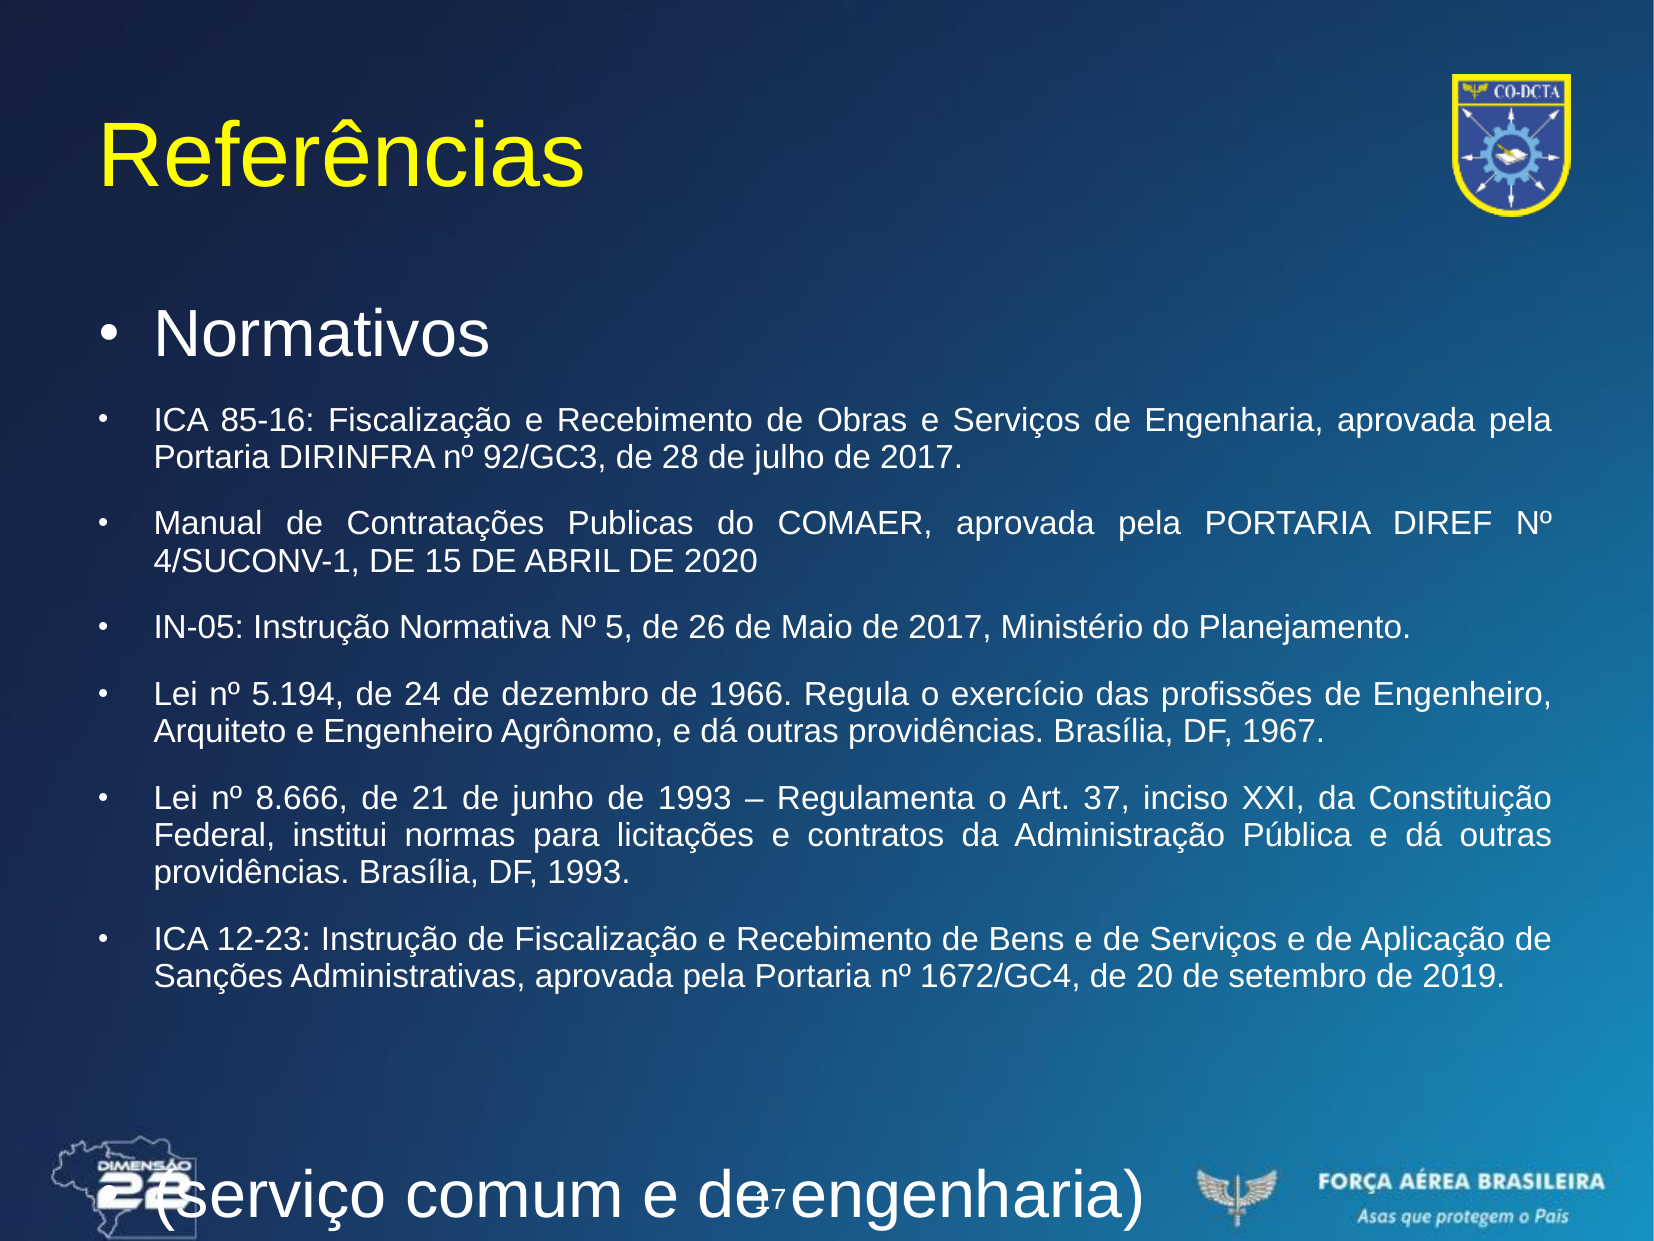

# Referências
Normativos
ICA 85-16: Fiscalização e Recebimento de Obras e Serviços de Engenharia, aprovada pela Portaria DIRINFRA nº 92/GC3, de 28 de julho de 2017.
Manual de Contratações Publicas do COMAER, aprovada pela PORTARIA DIREF Nº 4/SUCONV-1, DE 15 DE ABRIL DE 2020
IN-05: Instrução Normativa Nº 5, de 26 de Maio de 2017, Ministério do Planejamento.
Lei nº 5.194, de 24 de dezembro de 1966. Regula o exercício das profissões de Engenheiro, Arquiteto e Engenheiro Agrônomo, e dá outras providências. Brasília, DF, 1967.
Lei nº 8.666, de 21 de junho de 1993 – Regulamenta o Art. 37, inciso XXI, da Constituição Federal, institui normas para licitações e contratos da Administração Pública e dá outras providências. Brasília, DF, 1993.
ICA 12-23: Instrução de Fiscalização e Recebimento de Bens e de Serviços e de Aplicação de Sanções Administrativas, aprovada pela Portaria nº 1672/GC4, de 20 de setembro de 2019.

(serviço comum e de engenharia)
17